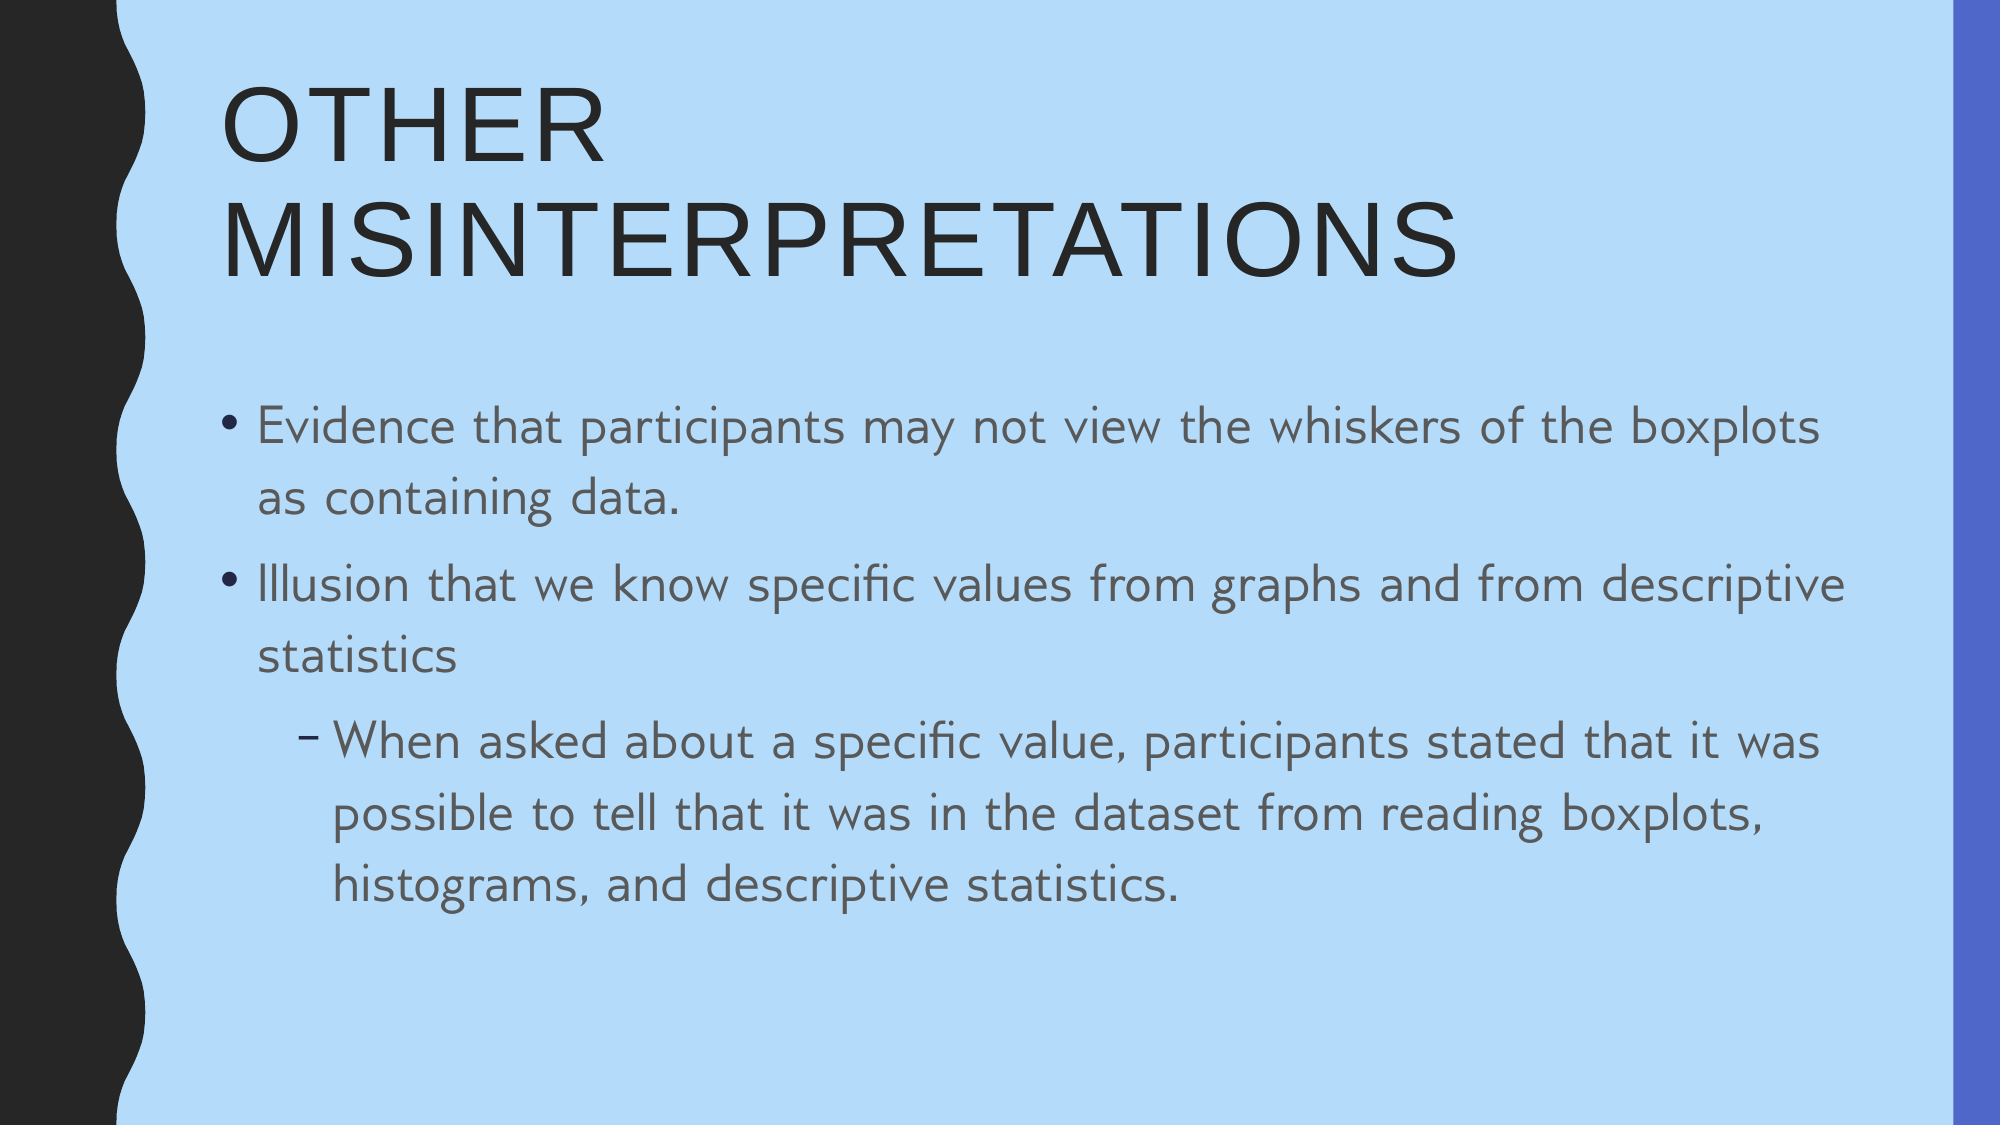

# other misinterpretations
Evidence that participants may not view the whiskers of the boxplots as containing data.
Illusion that we know specific values from graphs and from descriptive statistics
When asked about a specific value, participants stated that it was possible to tell that it was in the dataset from reading boxplots, histograms, and descriptive statistics.